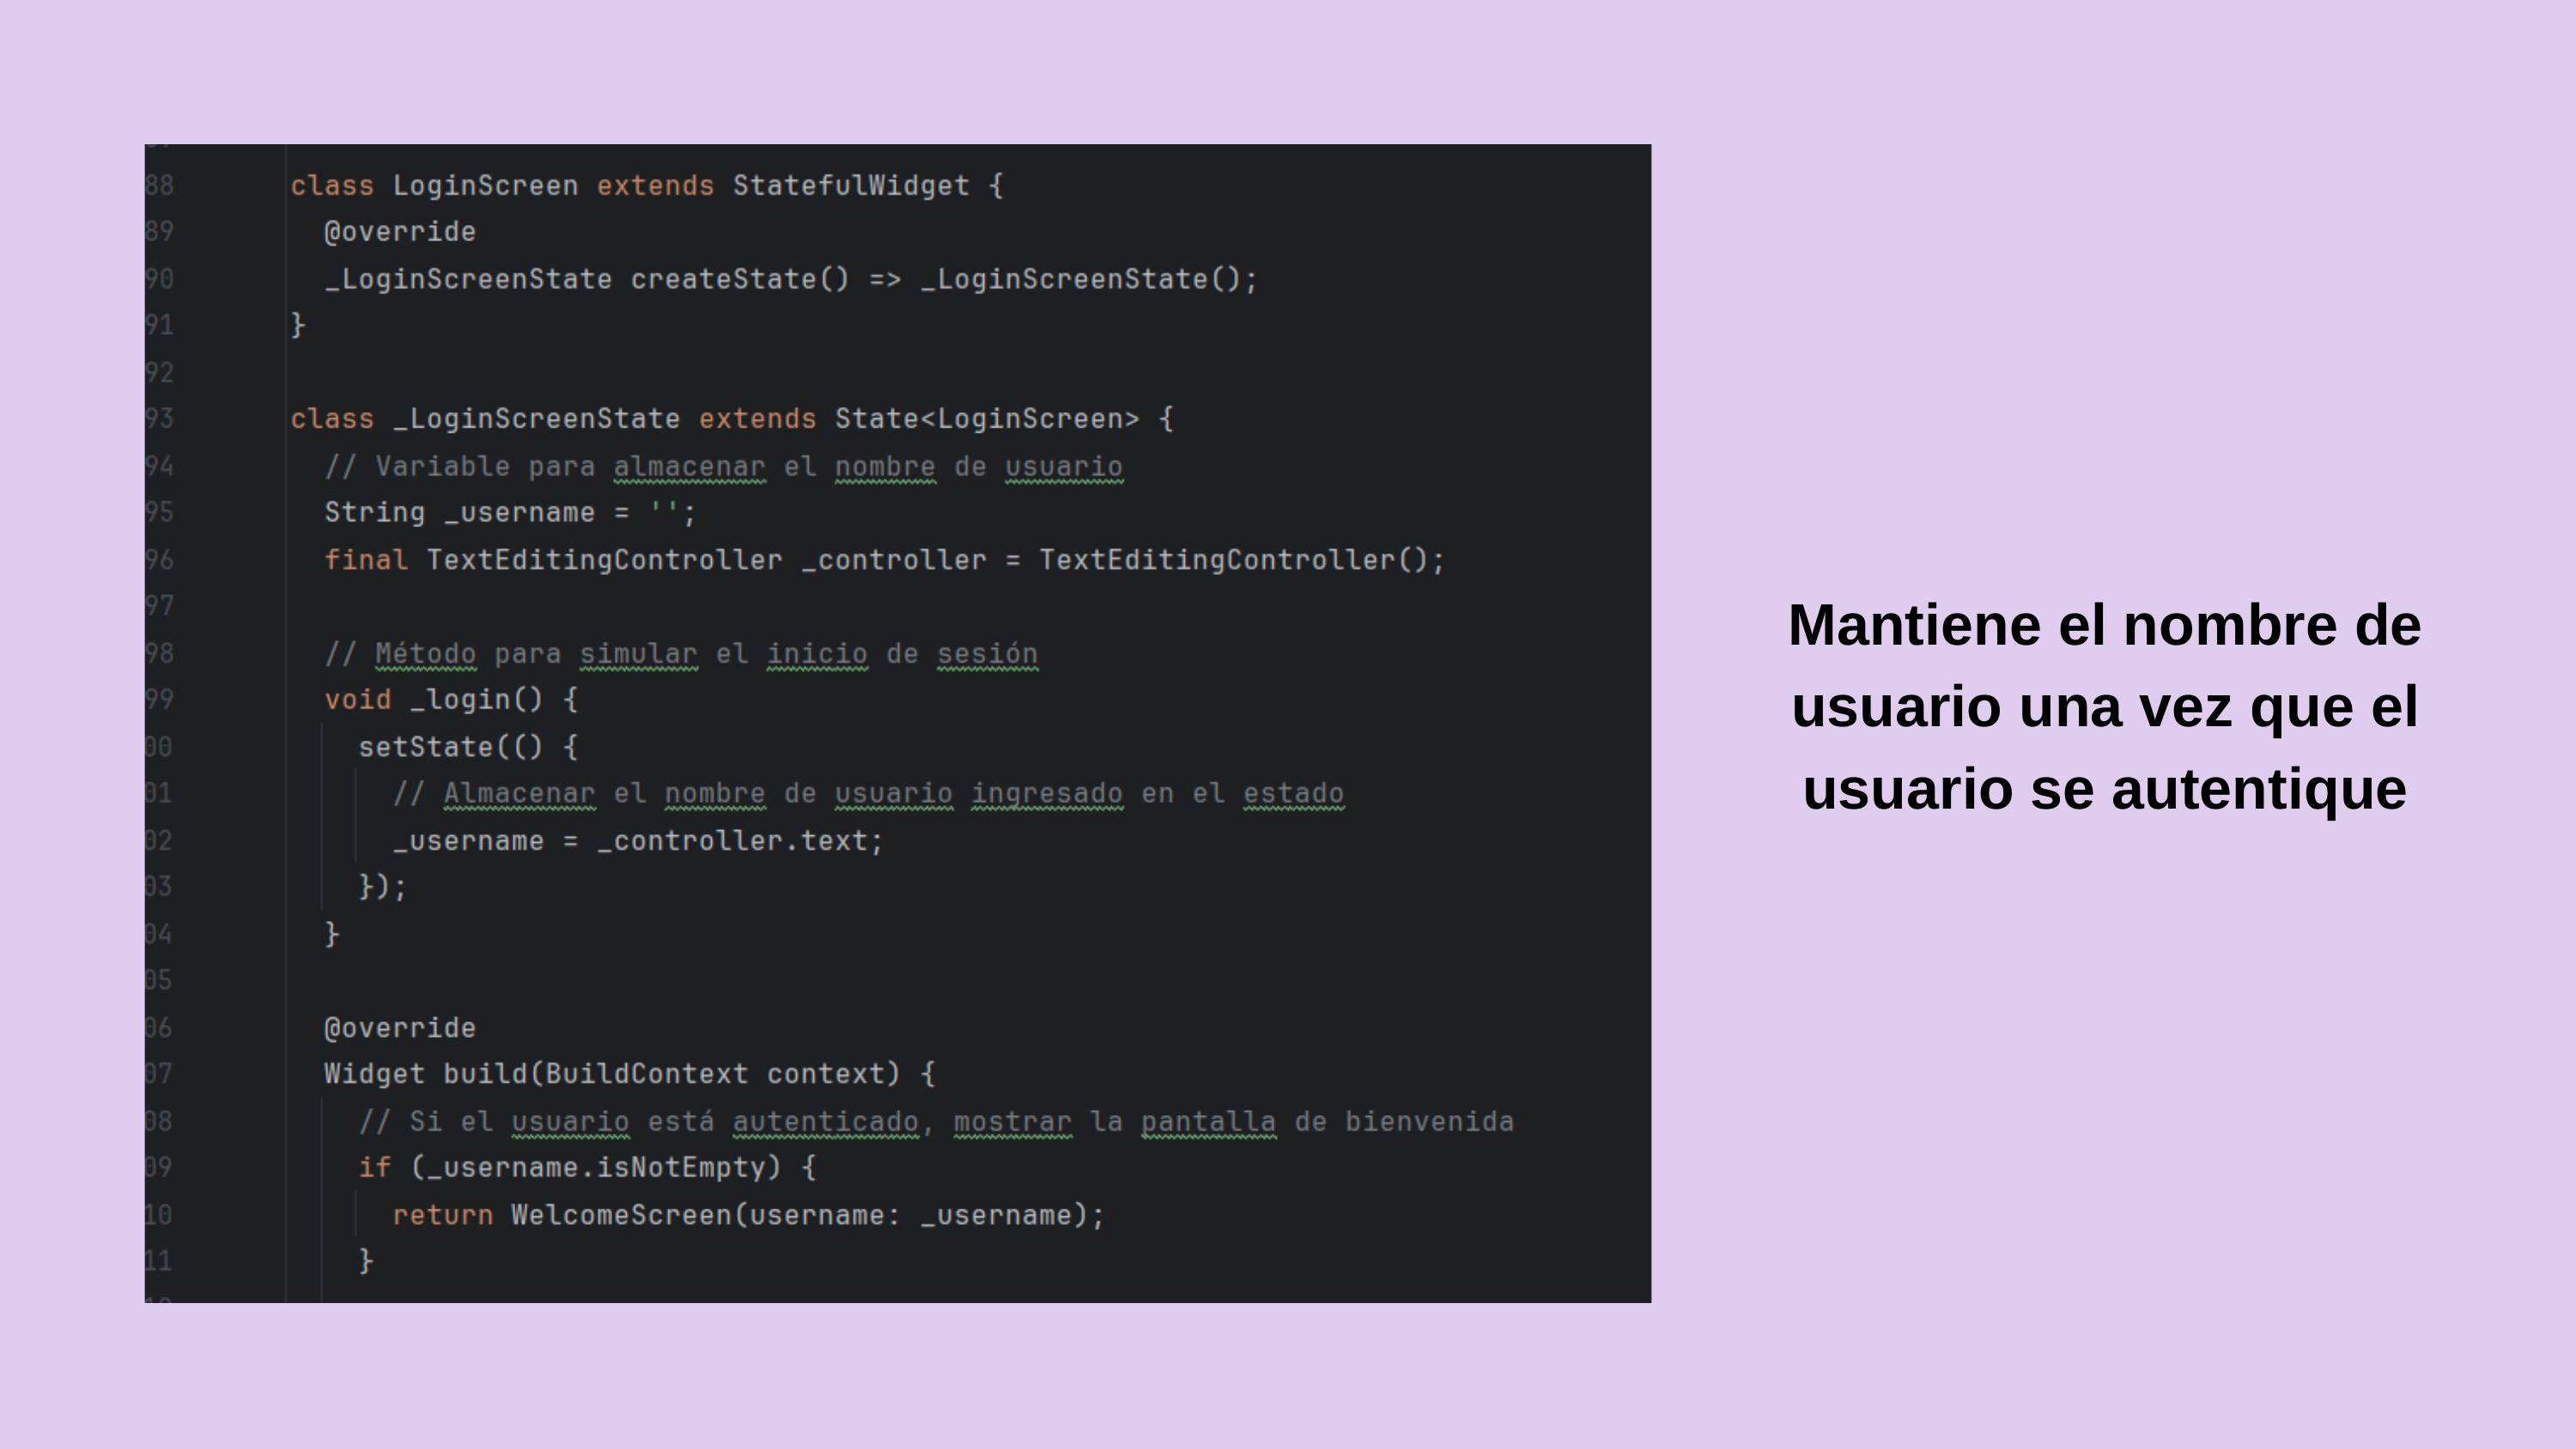

Mantiene el nombre de usuario una vez que el usuario se autentique